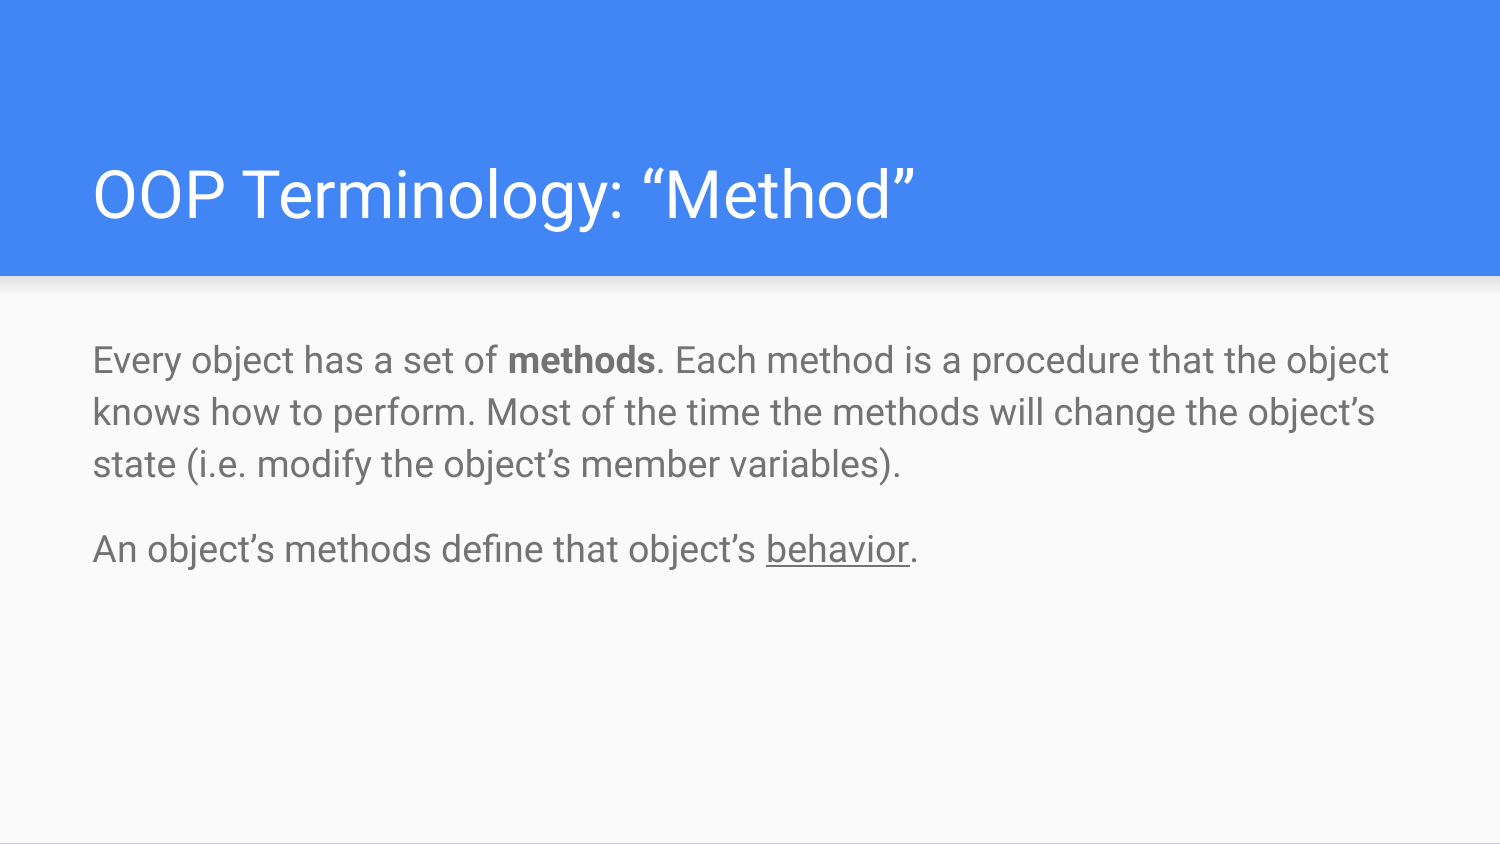

# OOP Terminology: “Method”
Every object has a set of methods. Each method is a procedure that the object knows how to perform. Most of the time the methods will change the object’s state (i.e. modify the object’s member variables).
An object’s methods define that object’s behavior.